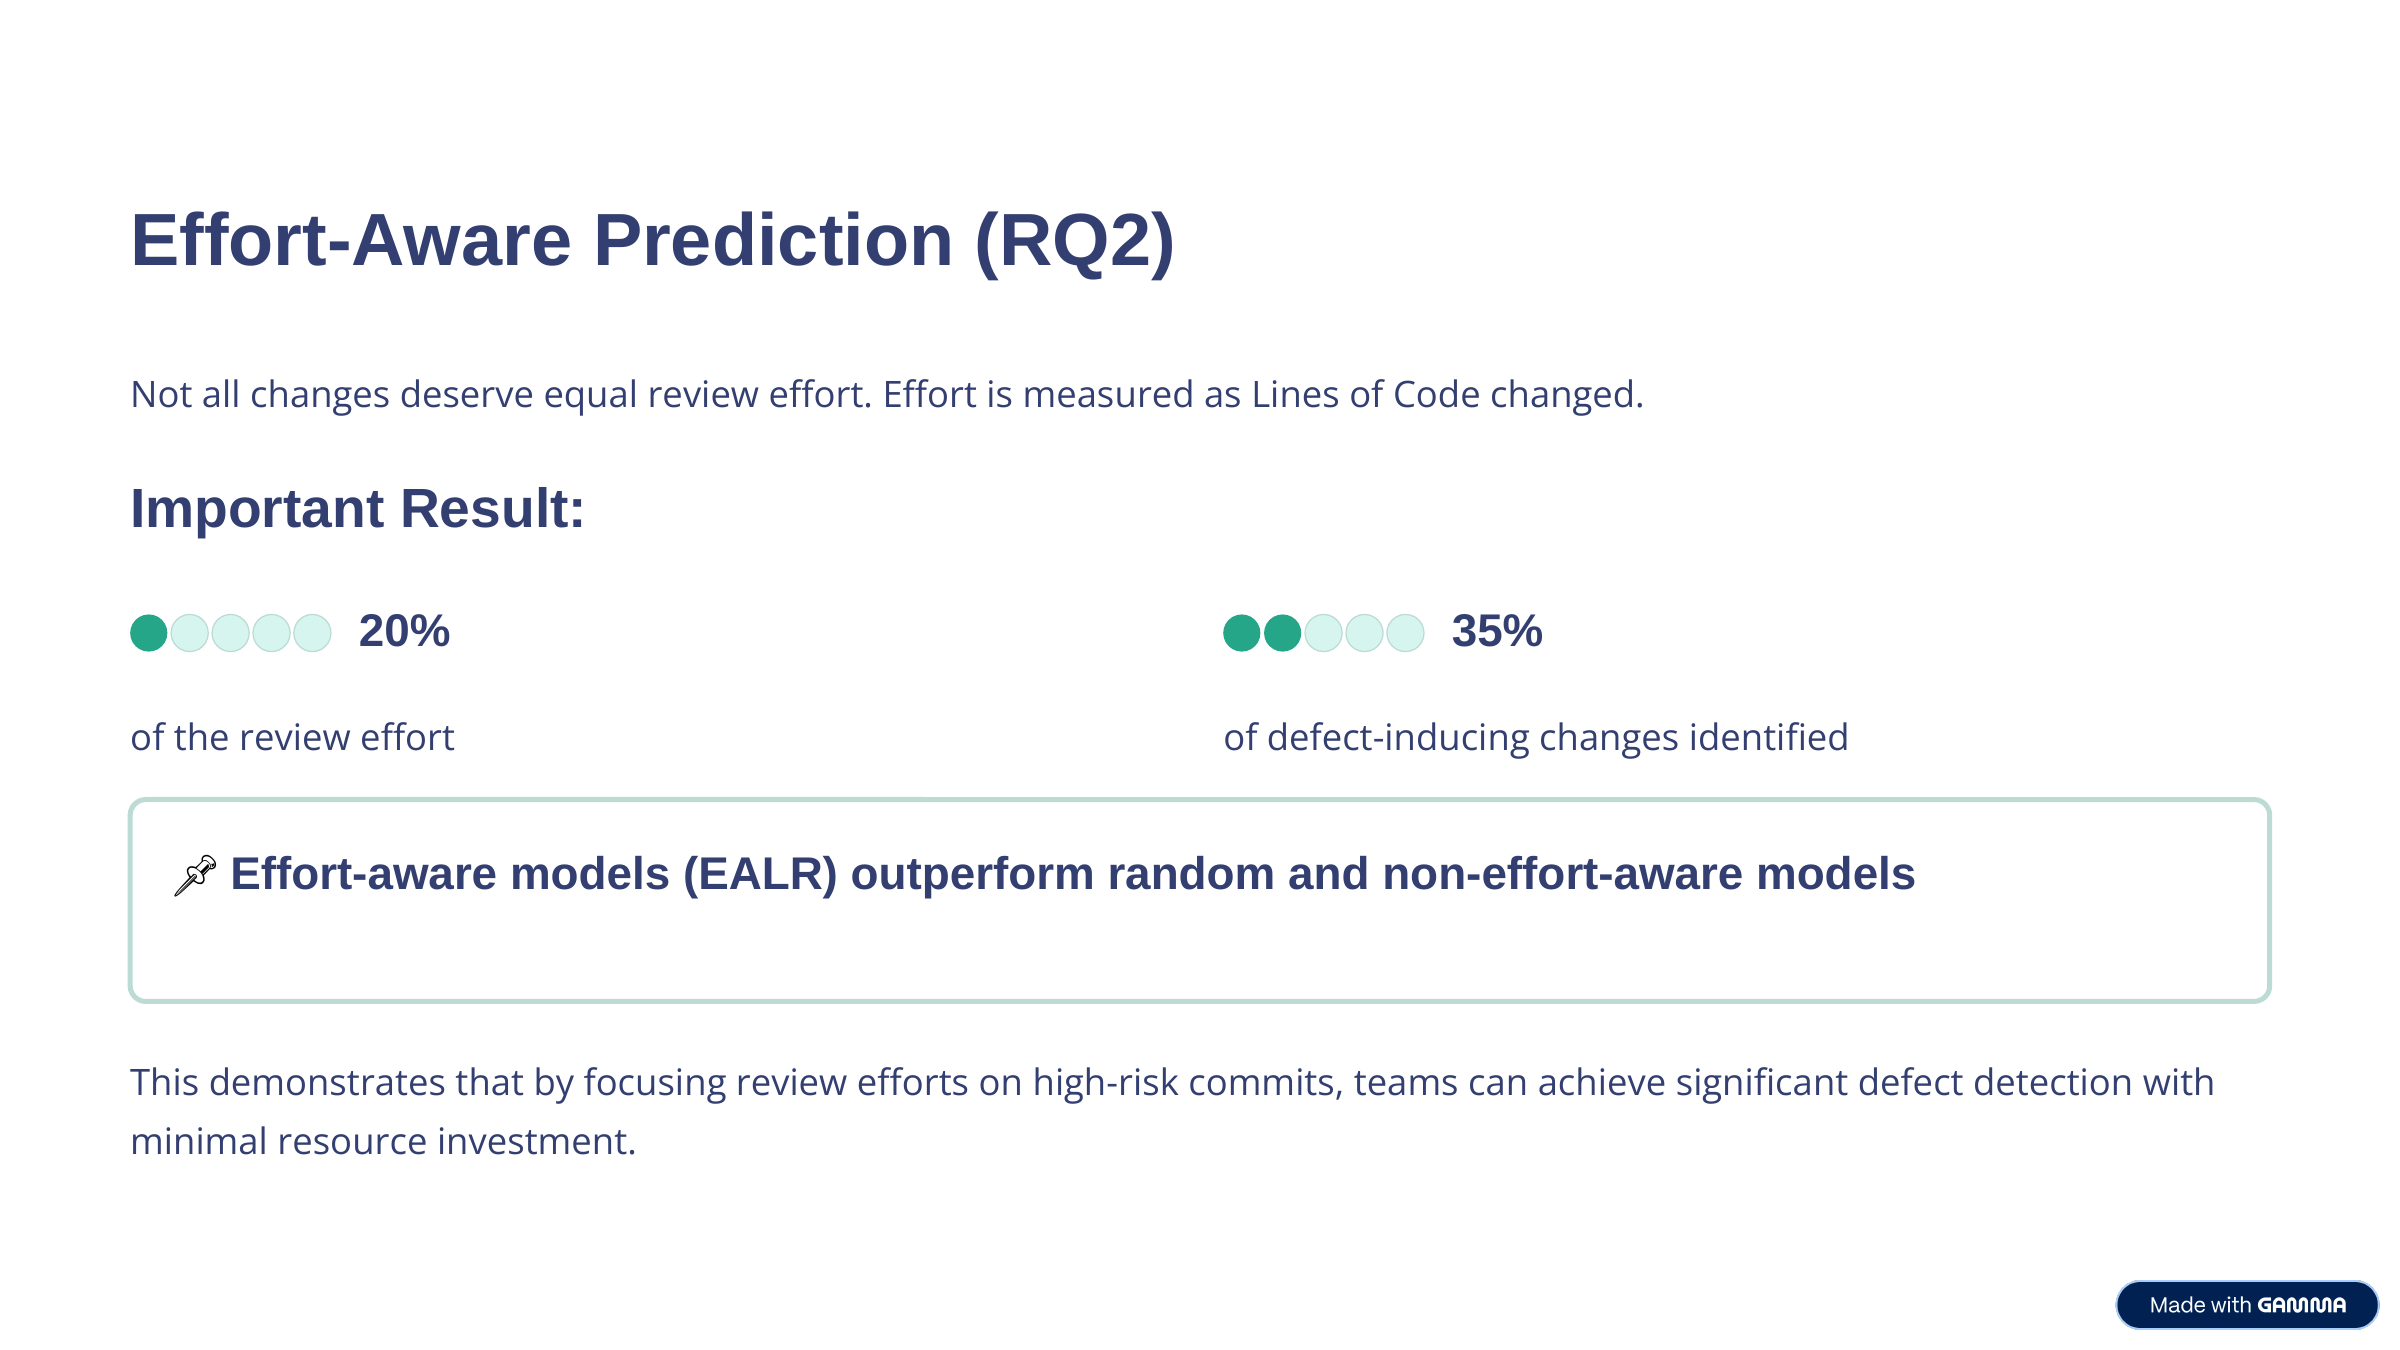

Effort-Aware Prediction (RQ2)
Not all changes deserve equal review effort. Effort is measured as Lines of Code changed.
Important Result:
20%
35%

of the review effort
of defect-inducing changes identified

📌 Effort-aware models (EALR) outperform random and non-effort-aware models
This demonstrates that by focusing review efforts on high-risk commits, teams can achieve significant defect detection with minimal resource investment.